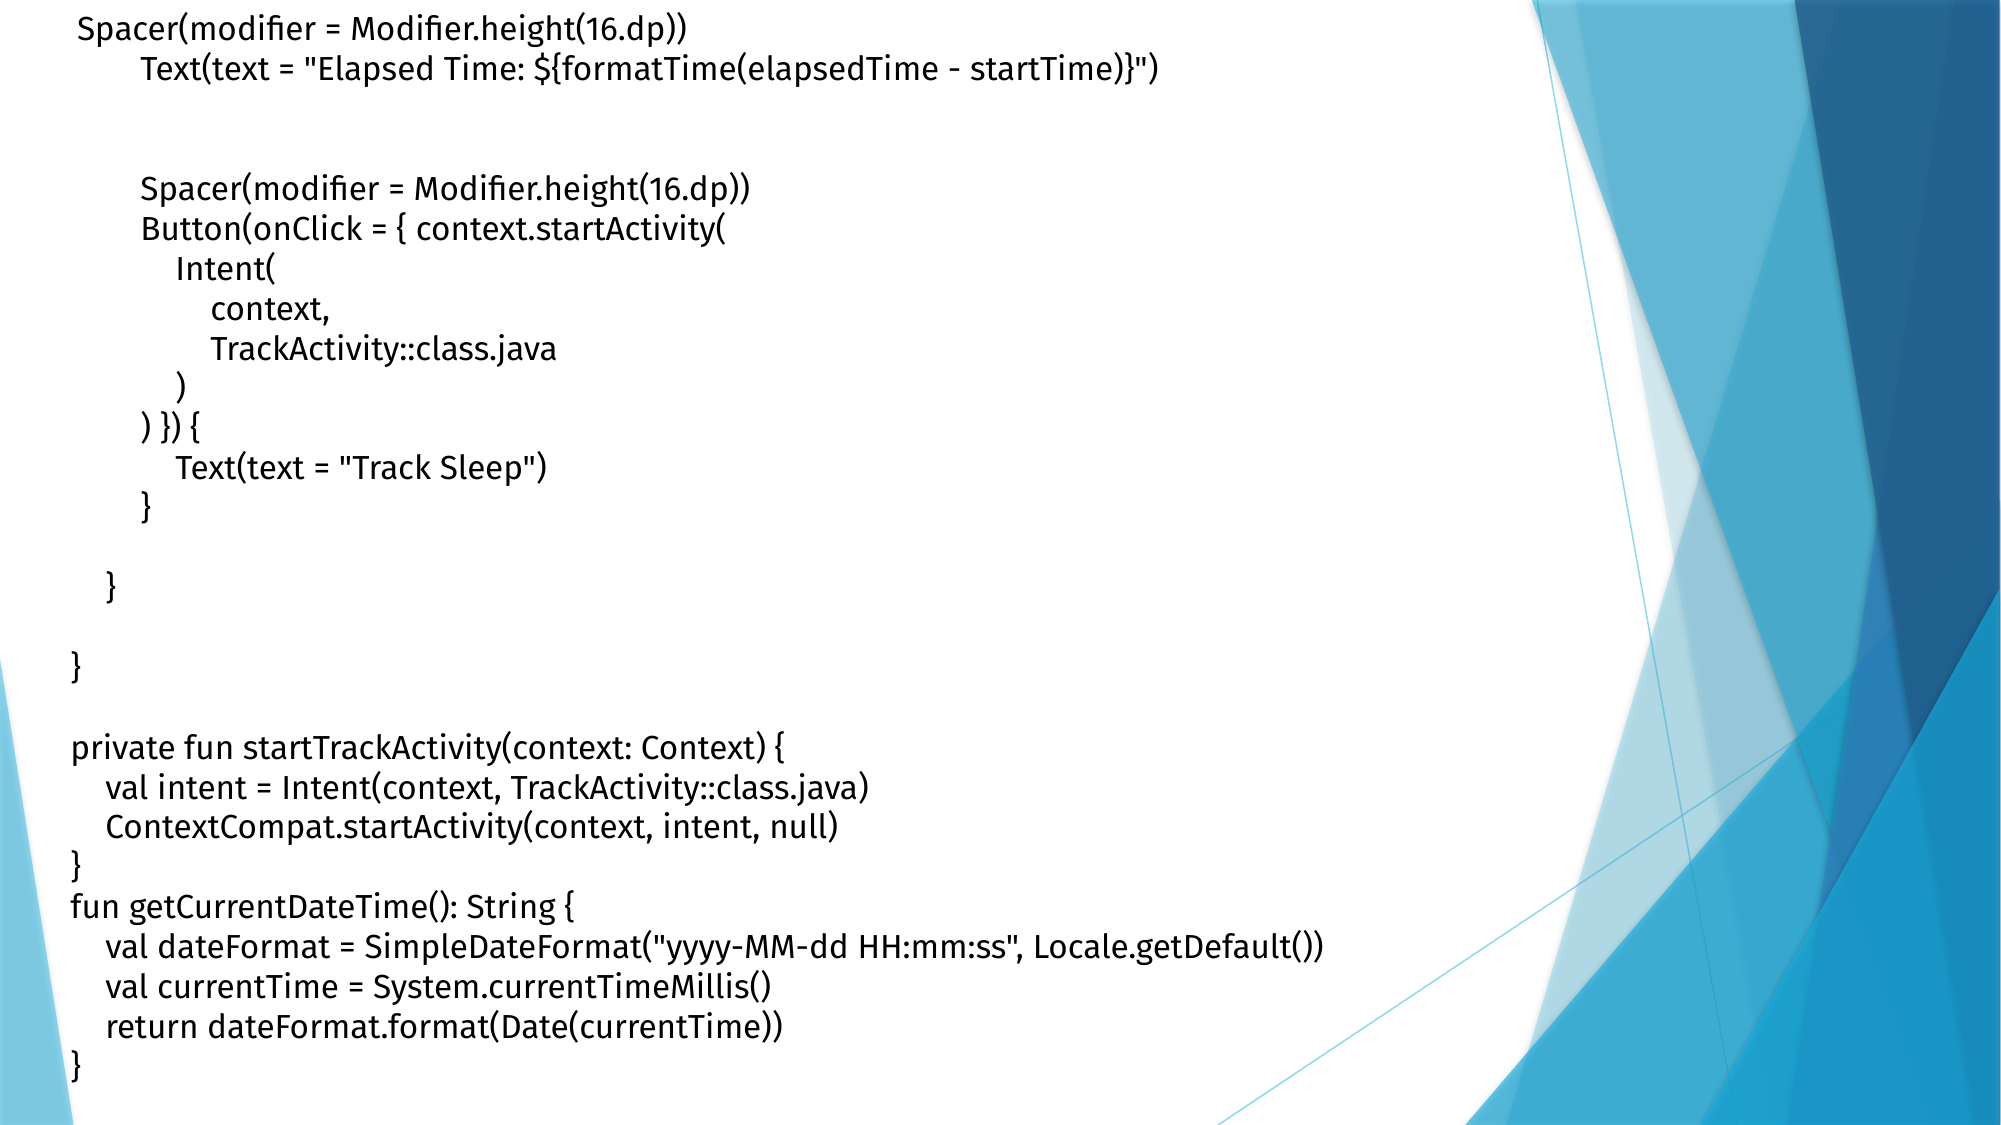

Spacer(modifier = Modifier.height(16.dp))
        Text(text = "Elapsed Time: ${formatTime(elapsedTime - startTime)}")

        Spacer(modifier = Modifier.height(16.dp))
        Button(onClick = { context.startActivity(
            Intent(
                context,
                TrackActivity::class.java
            )
        ) }) {
            Text(text = "Track Sleep")
        }

    }

}

private fun startTrackActivity(context: Context) {
    val intent = Intent(context, TrackActivity::class.java)
    ContextCompat.startActivity(context, intent, null)
}
fun getCurrentDateTime(): String {
    val dateFormat = SimpleDateFormat("yyyy-MM-dd HH:mm:ss", Locale.getDefault())
    val currentTime = System.currentTimeMillis()
    return dateFormat.format(Date(currentTime))
}